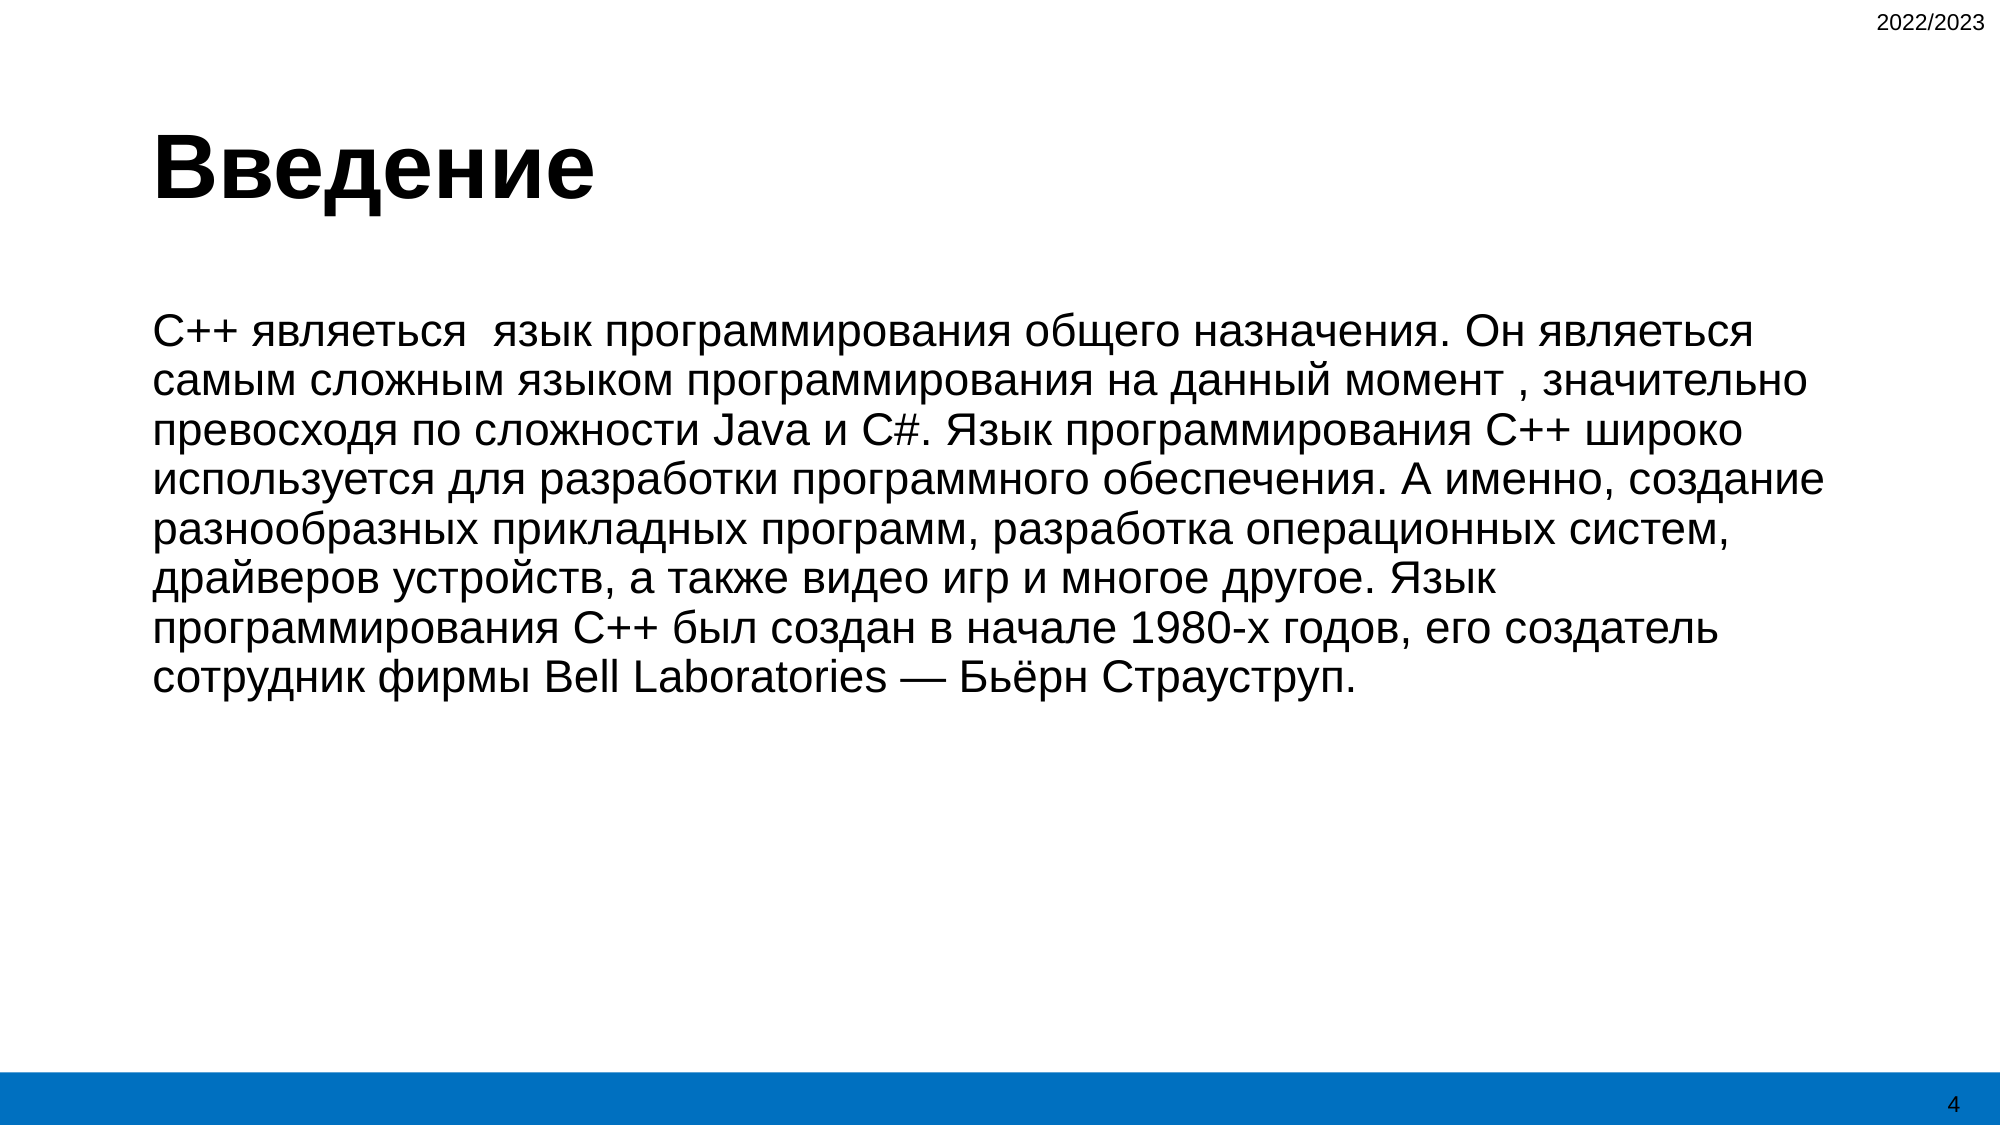

2022/2023
# Введение
С++ являеться  язык программирования общего назначения. Он являеться самым сложным языком программирования на данный момент , значительно превосходя по сложности Java и C#. Язык программирования C++ широко используется для разработки программного обеспечения. А именно, создание разнообразных прикладных программ, разработка операционных систем, драйверов устройств, а также видео игр и многое другое. Язык программирования С++ был создан в начале 1980-х годов, его создатель сотрудник фирмы Bell Laboratories — Бьёрн Страуструп.

4